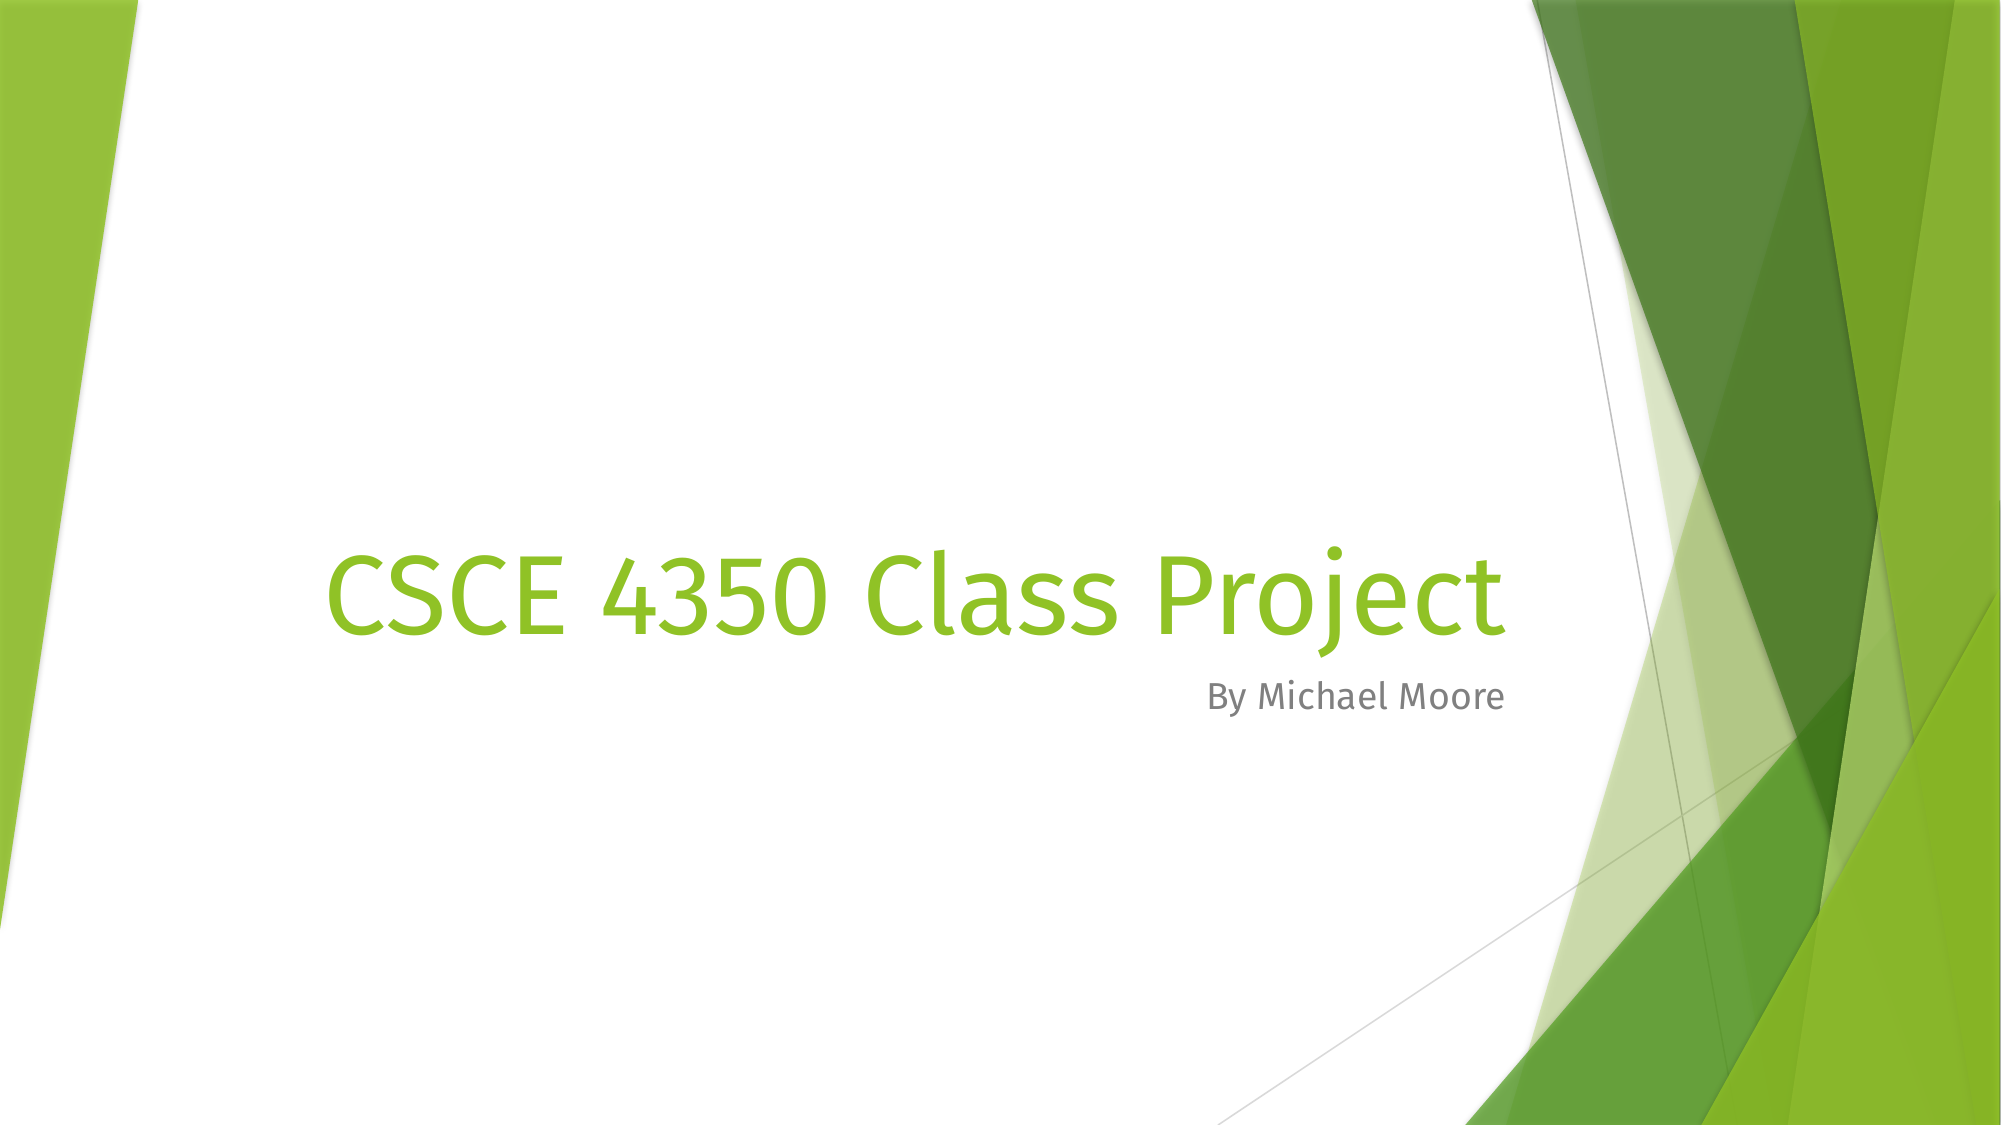

# CSCE 4350 Class Project
By Michael Moore